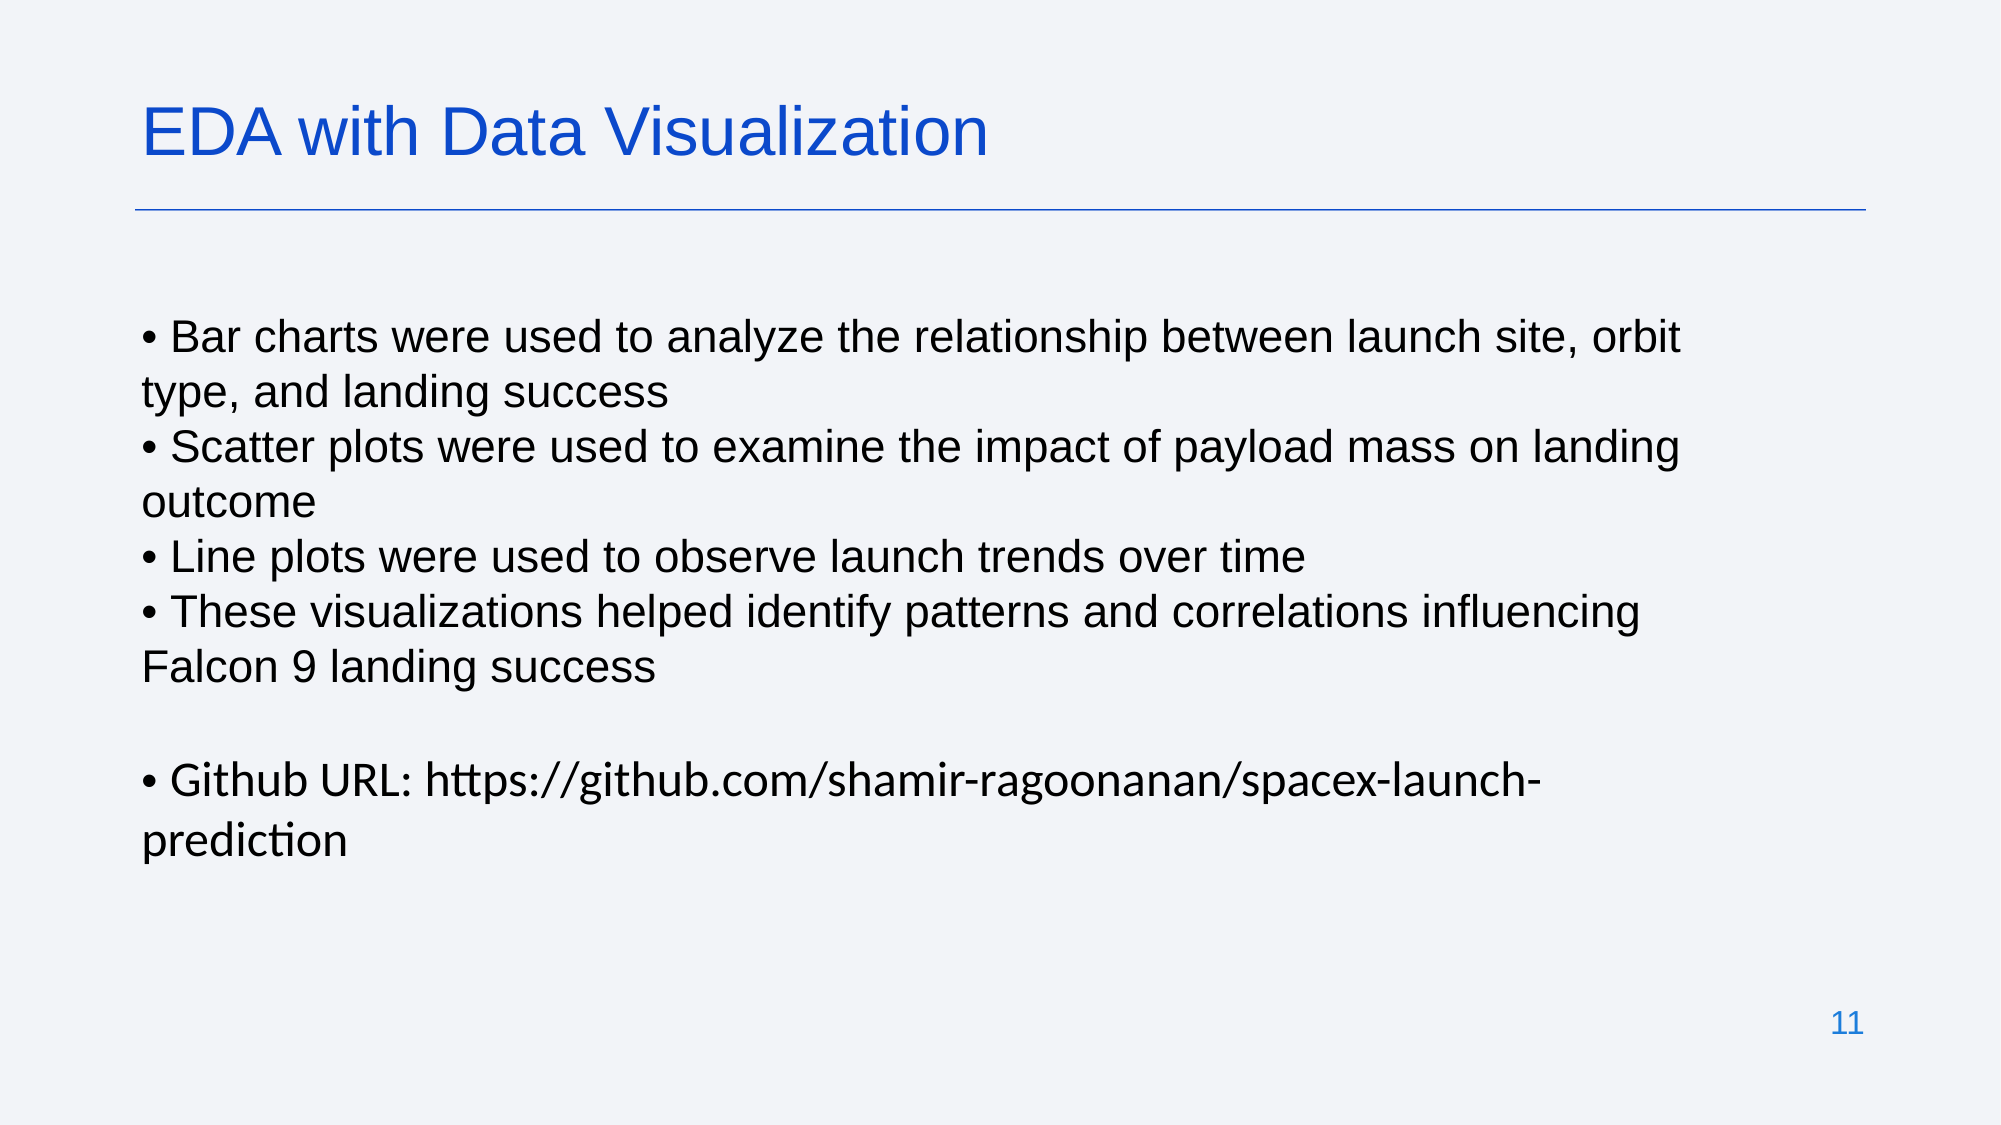

EDA with Data Visualization
• Bar charts were used to analyze the relationship between launch site, orbit type, and landing success
• Scatter plots were used to examine the impact of payload mass on landing outcome
• Line plots were used to observe launch trends over time
• These visualizations helped identify patterns and correlations influencing Falcon 9 landing success

• Github URL: https://github.com/shamir-ragoonanan/spacex-launch-prediction

11